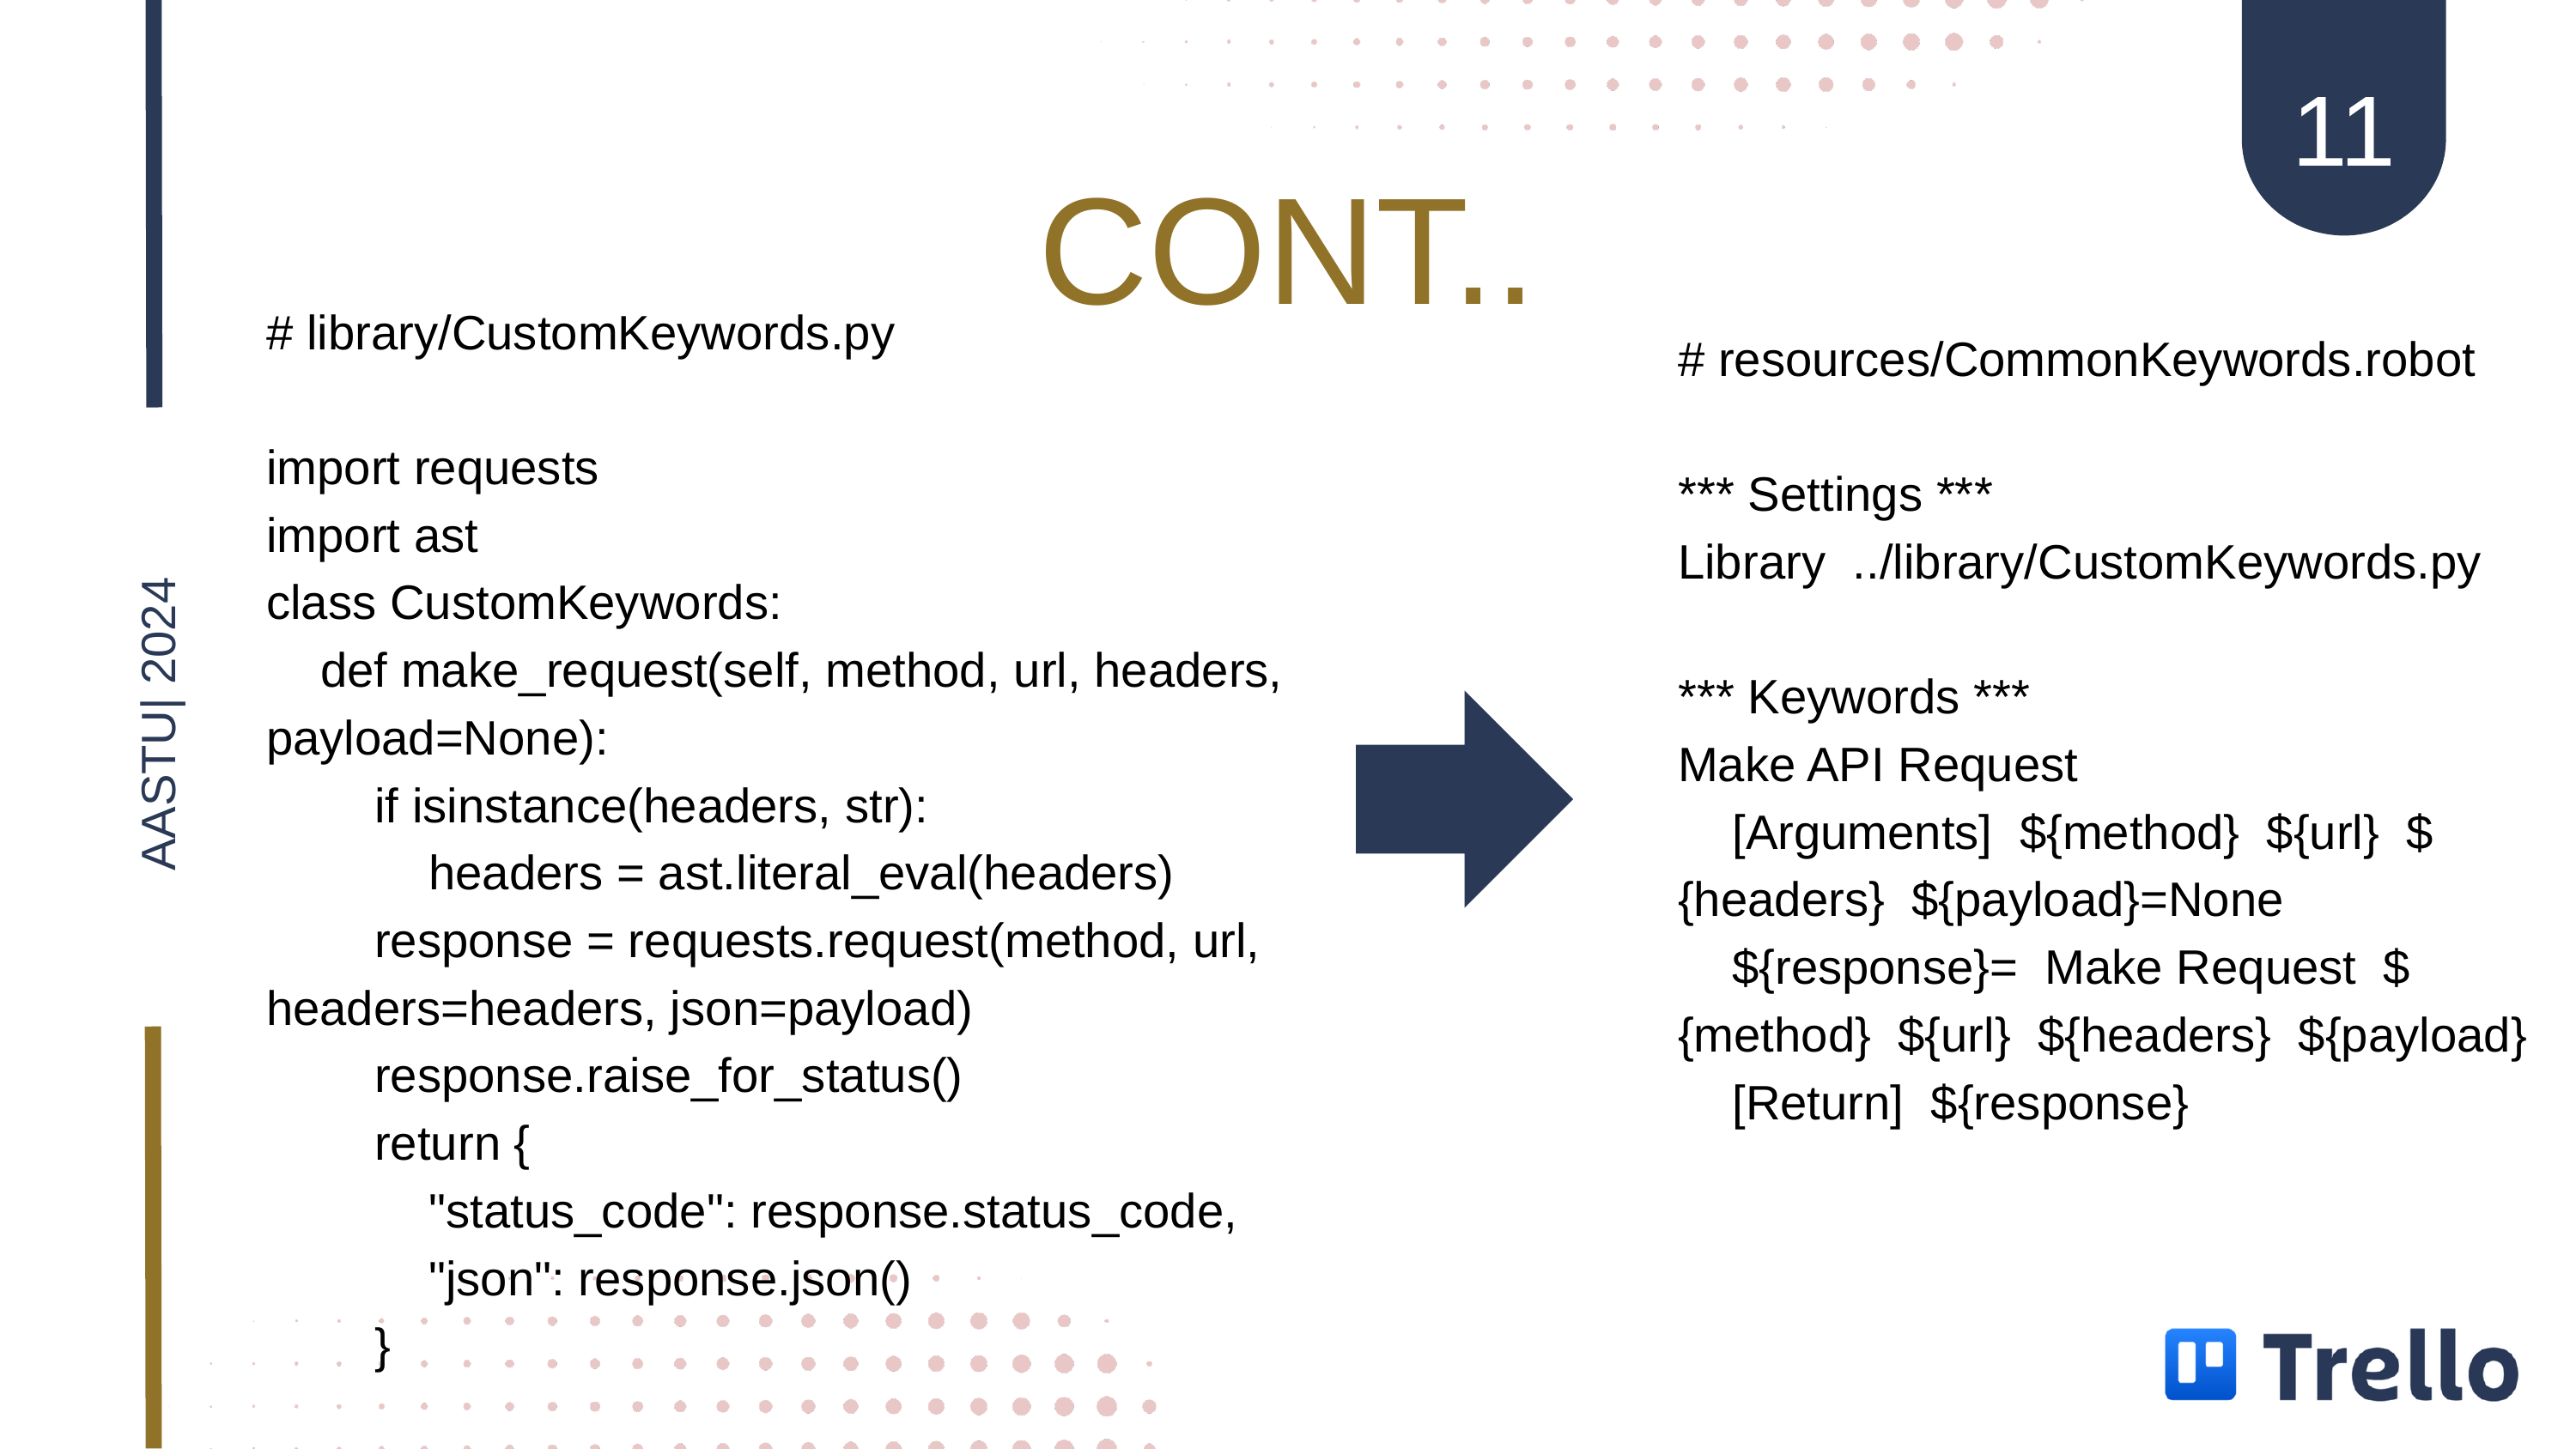

11

CONT..
# library/CustomKeywords.py

import requests
import ast
class CustomKeywords:
    def make_request(self, method, url, headers, payload=None):
        if isinstance(headers, str):
            headers = ast.literal_eval(headers)
        response = requests.request(method, url, headers=headers, json=payload)
        response.raise_for_status()
        return {
            "status_code": response.status_code,
            "json": response.json()
        }
# resources/CommonKeywords.robot

*** Settings ***
Library  ../library/CustomKeywords.py

*** Keywords ***
Make API Request
    [Arguments]  ${method}  ${url}  ${headers}  ${payload}=None
    ${response}=  Make Request  ${method}  ${url}  ${headers}  ${payload}
    [Return]  ${response}

AASTU| 2024
Test Script Writing